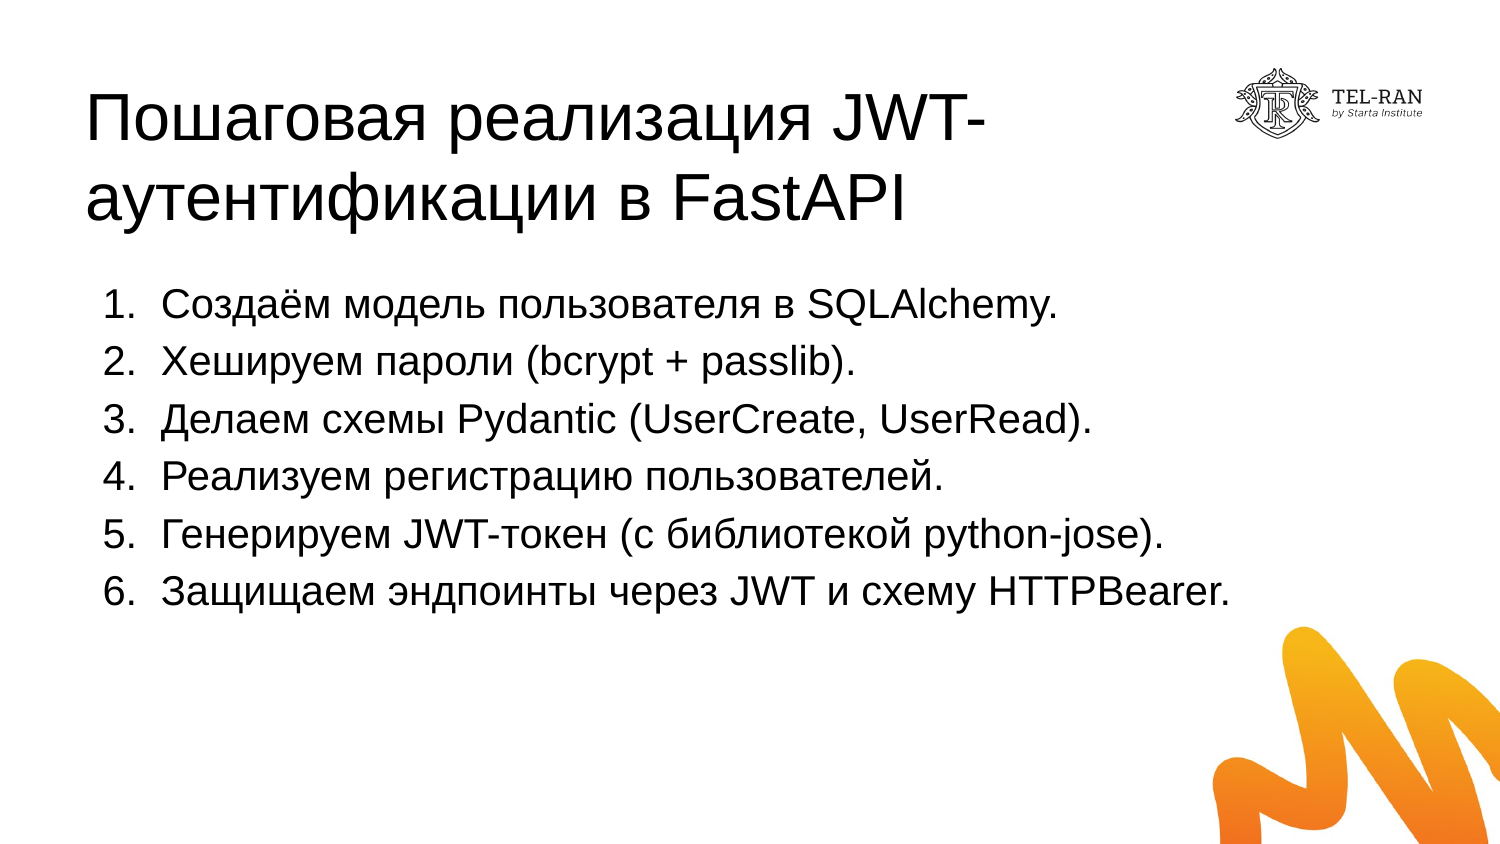

# Пошаговая реализация JWT-аутентификации в FastAPI
Создаём модель пользователя в SQLAlchemy.
Хешируем пароли (bcrypt + passlib).
Делаем схемы Pydantic (UserCreate, UserRead).
Реализуем регистрацию пользователей.
Генерируем JWT-токен (с библиотекой python-jose).
Защищаем эндпоинты через JWT и схему HTTPBearer.